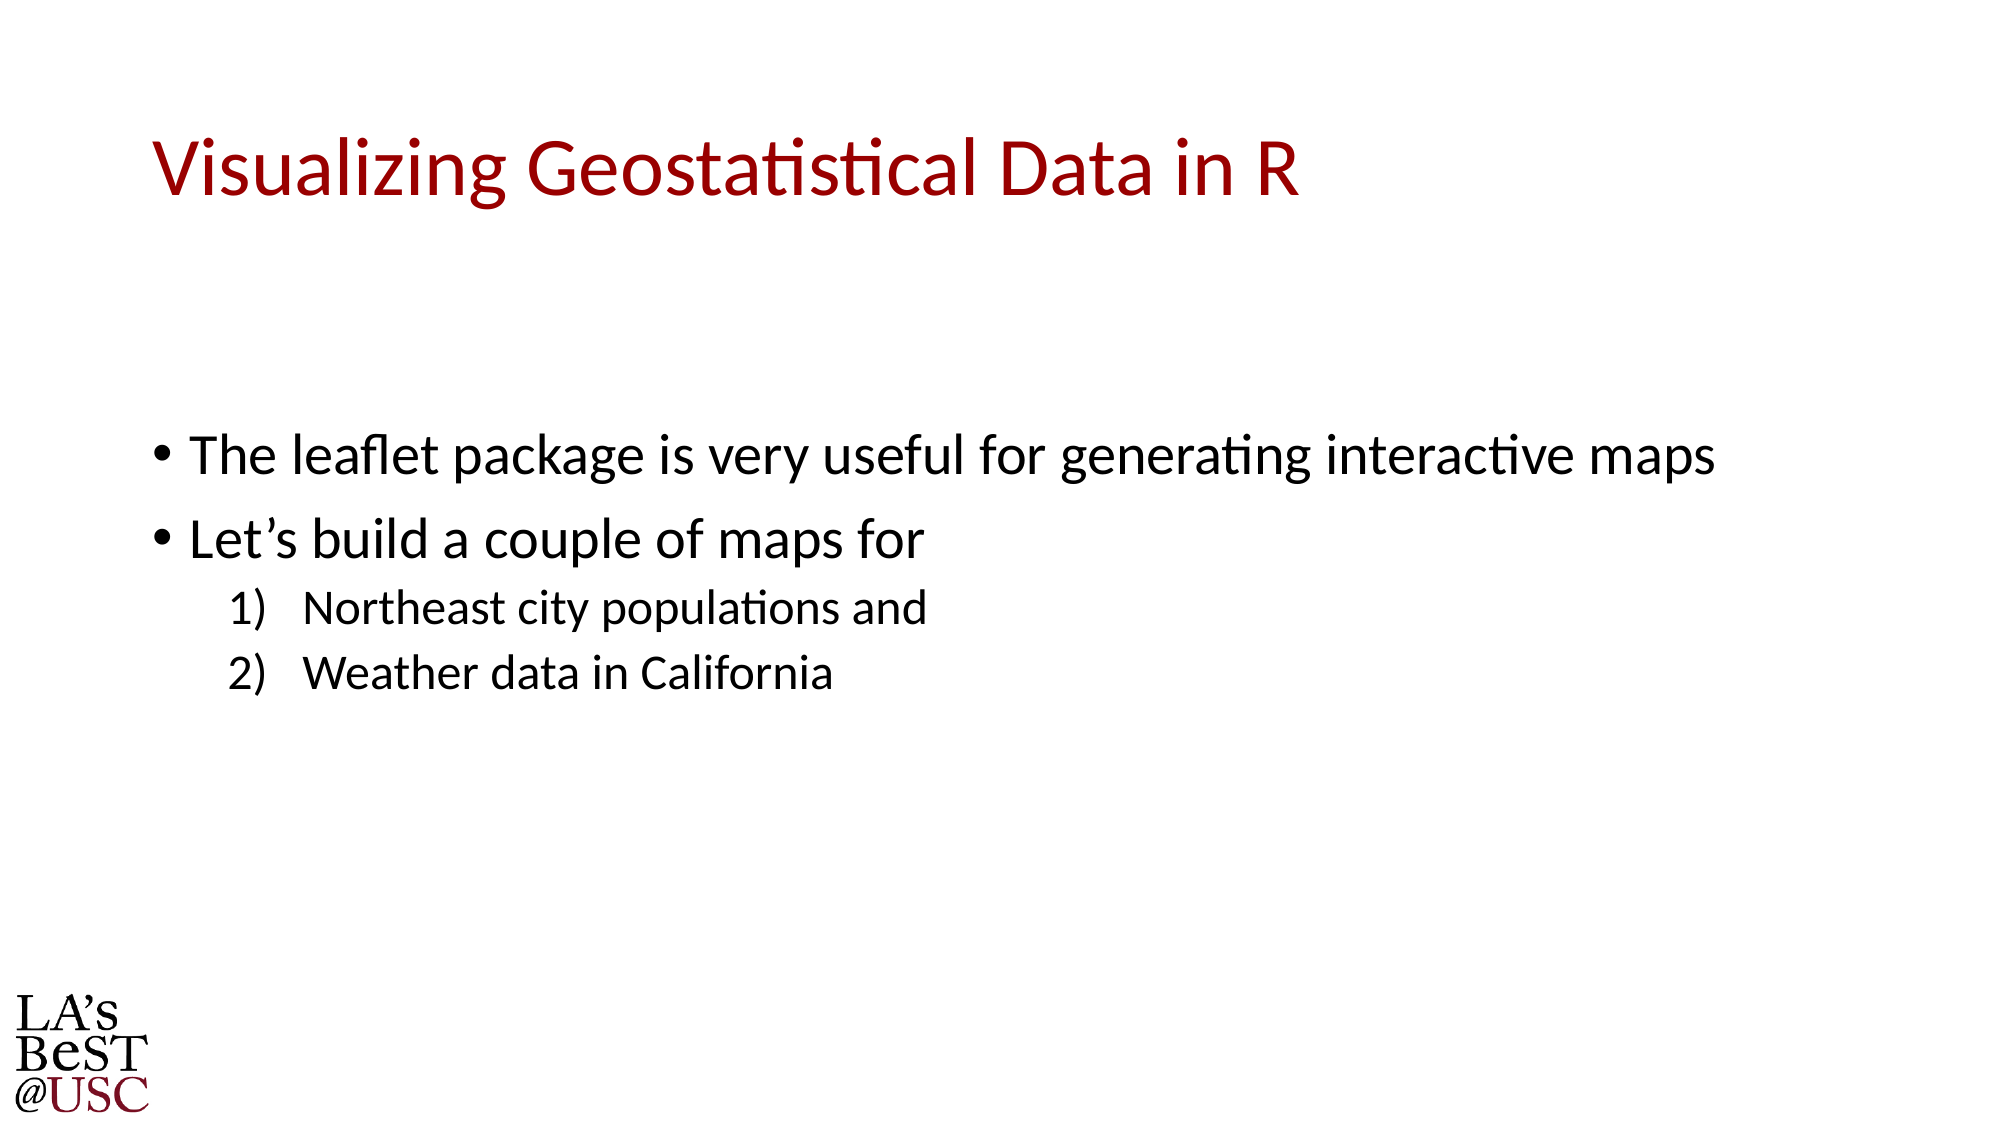

# Visualizing Geostatistical Data in R
The leaflet package is very useful for generating interactive maps
Let’s build a couple of maps for
Northeast city populations and
Weather data in California